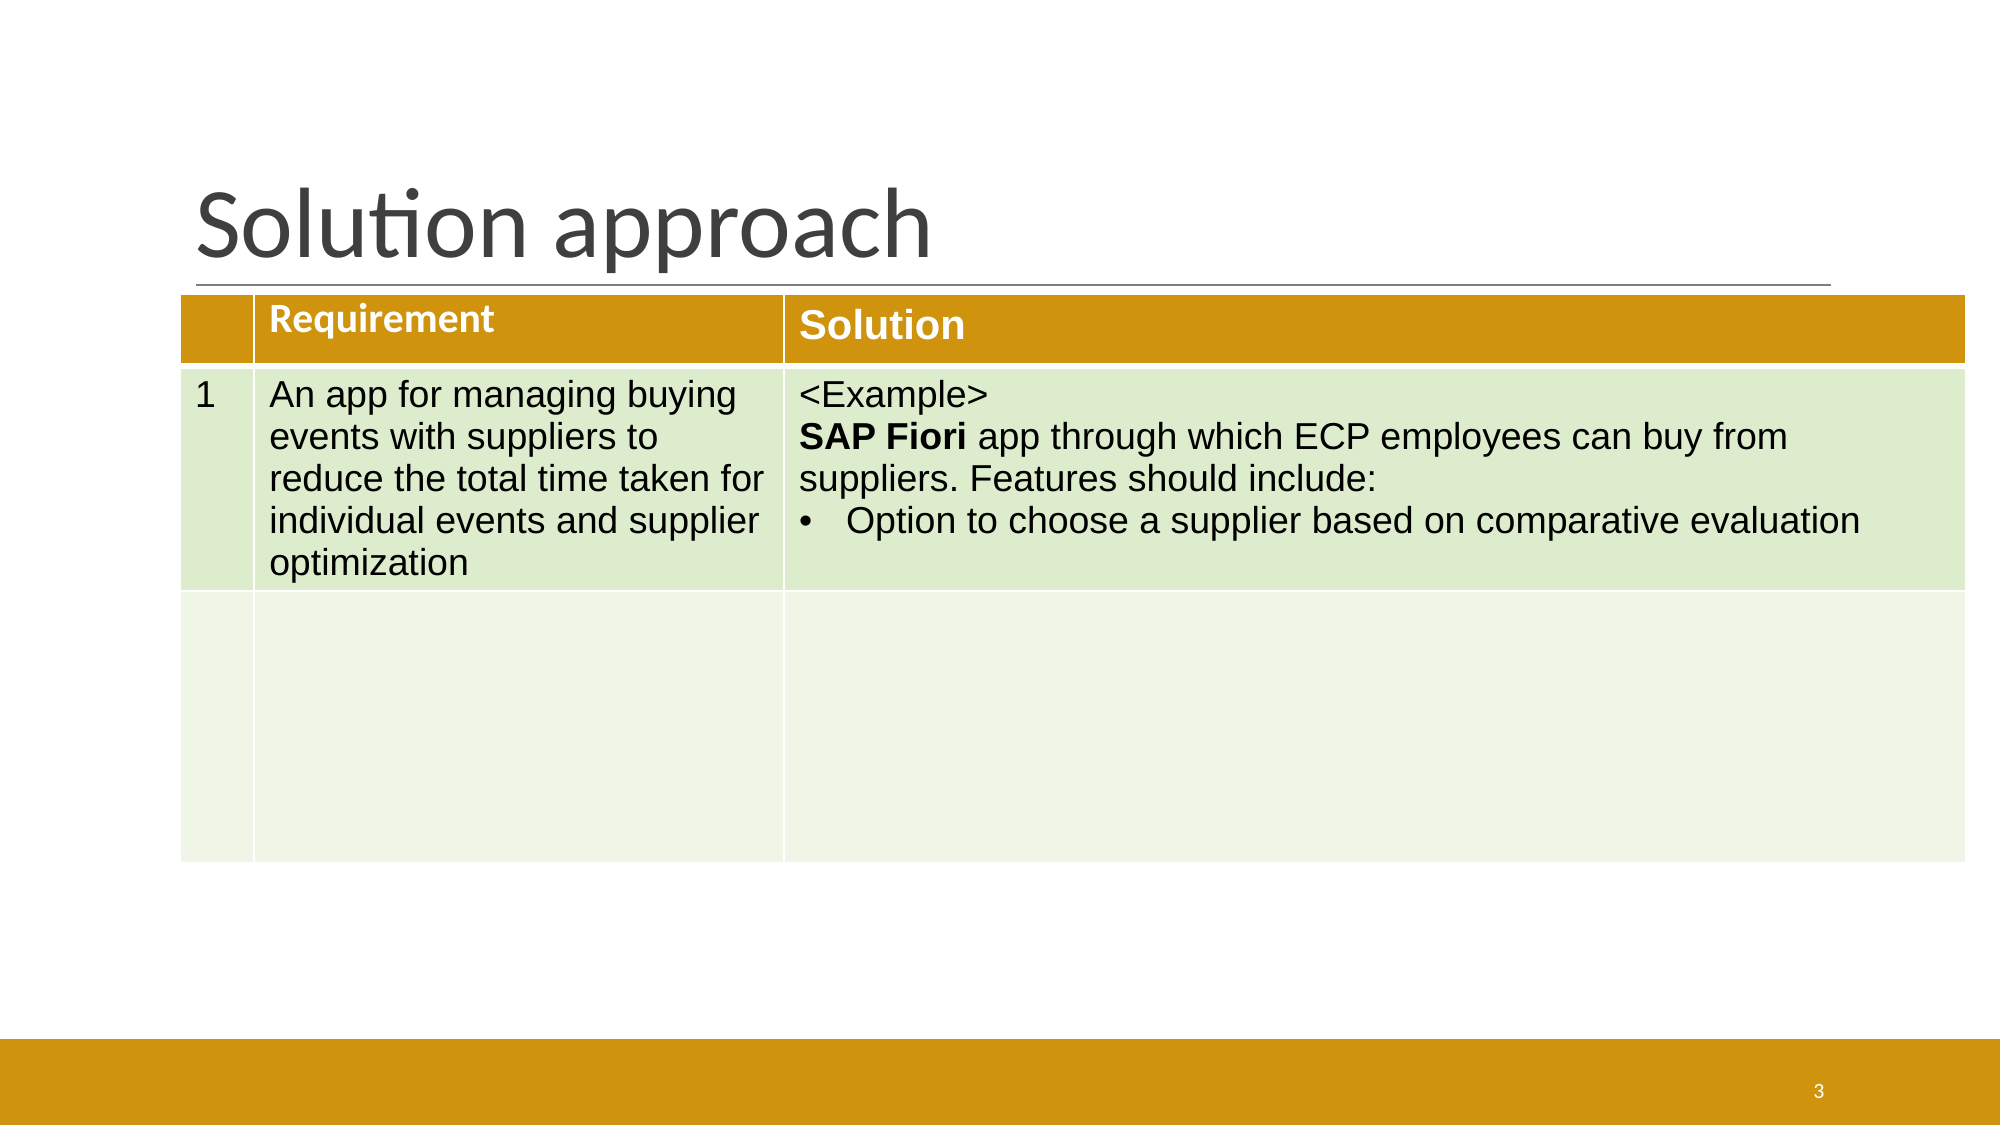

# Solution approach
|  | Requirement | Solution |
| --- | --- | --- |
| 1 | An app for managing buying events with suppliers to reduce the total time taken for individual events and supplier optimization | <Example> SAP Fiori app through which ECP employees can buy from suppliers. Features should include: Option to choose a supplier based on comparative evaluation |
|  |  |  |
3